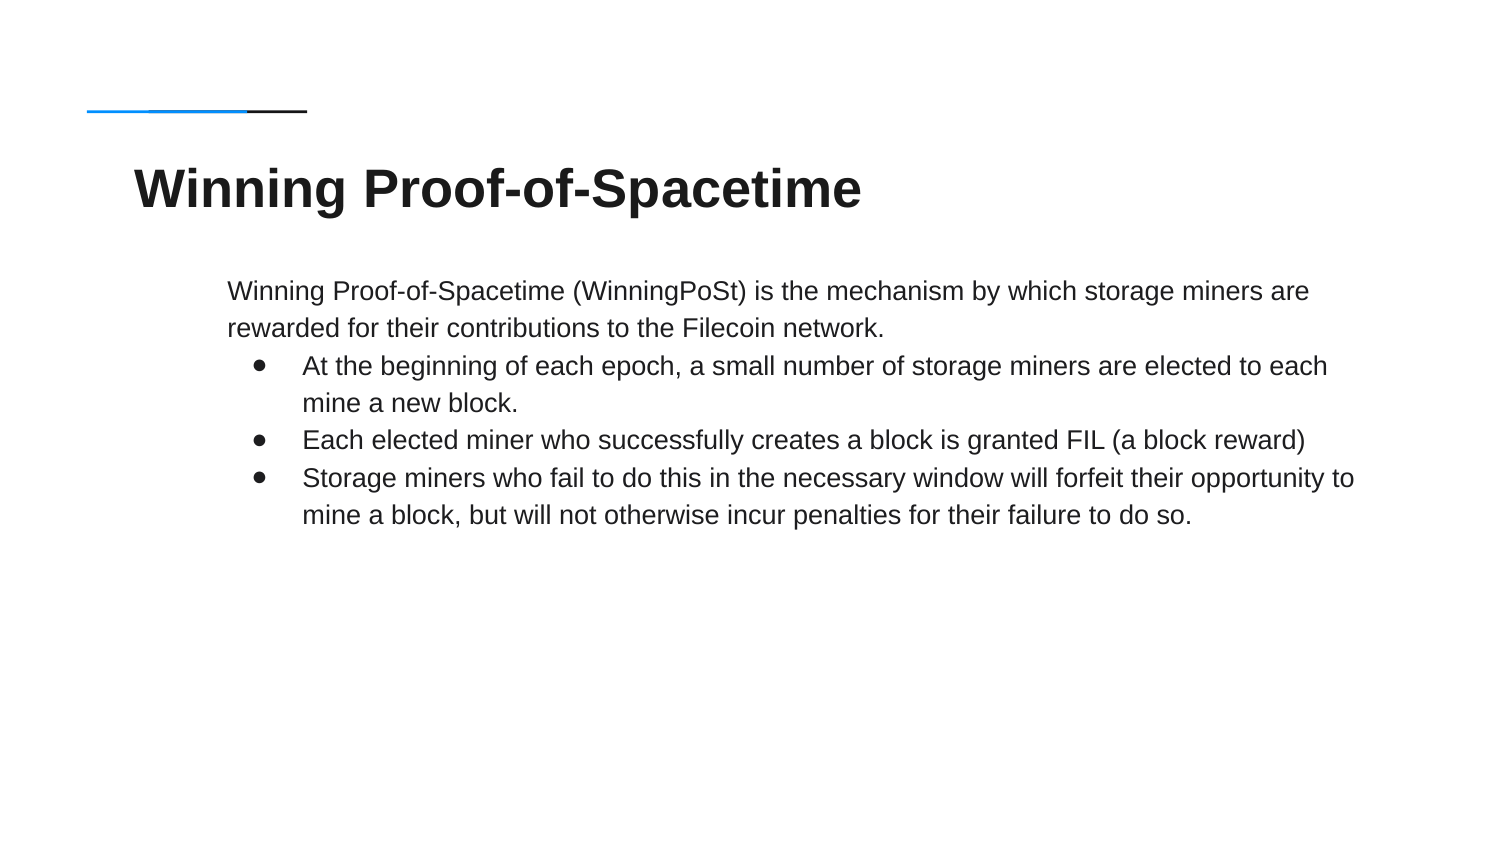

Winning Proof-of-Spacetime
Winning Proof-of-Spacetime (WinningPoSt) is the mechanism by which storage miners are rewarded for their contributions to the Filecoin network.
At the beginning of each epoch, a small number of storage miners are elected to each mine a new block.
Each elected miner who successfully creates a block is granted FIL (a block reward)
Storage miners who fail to do this in the necessary window will forfeit their opportunity to mine a block, but will not otherwise incur penalties for their failure to do so.